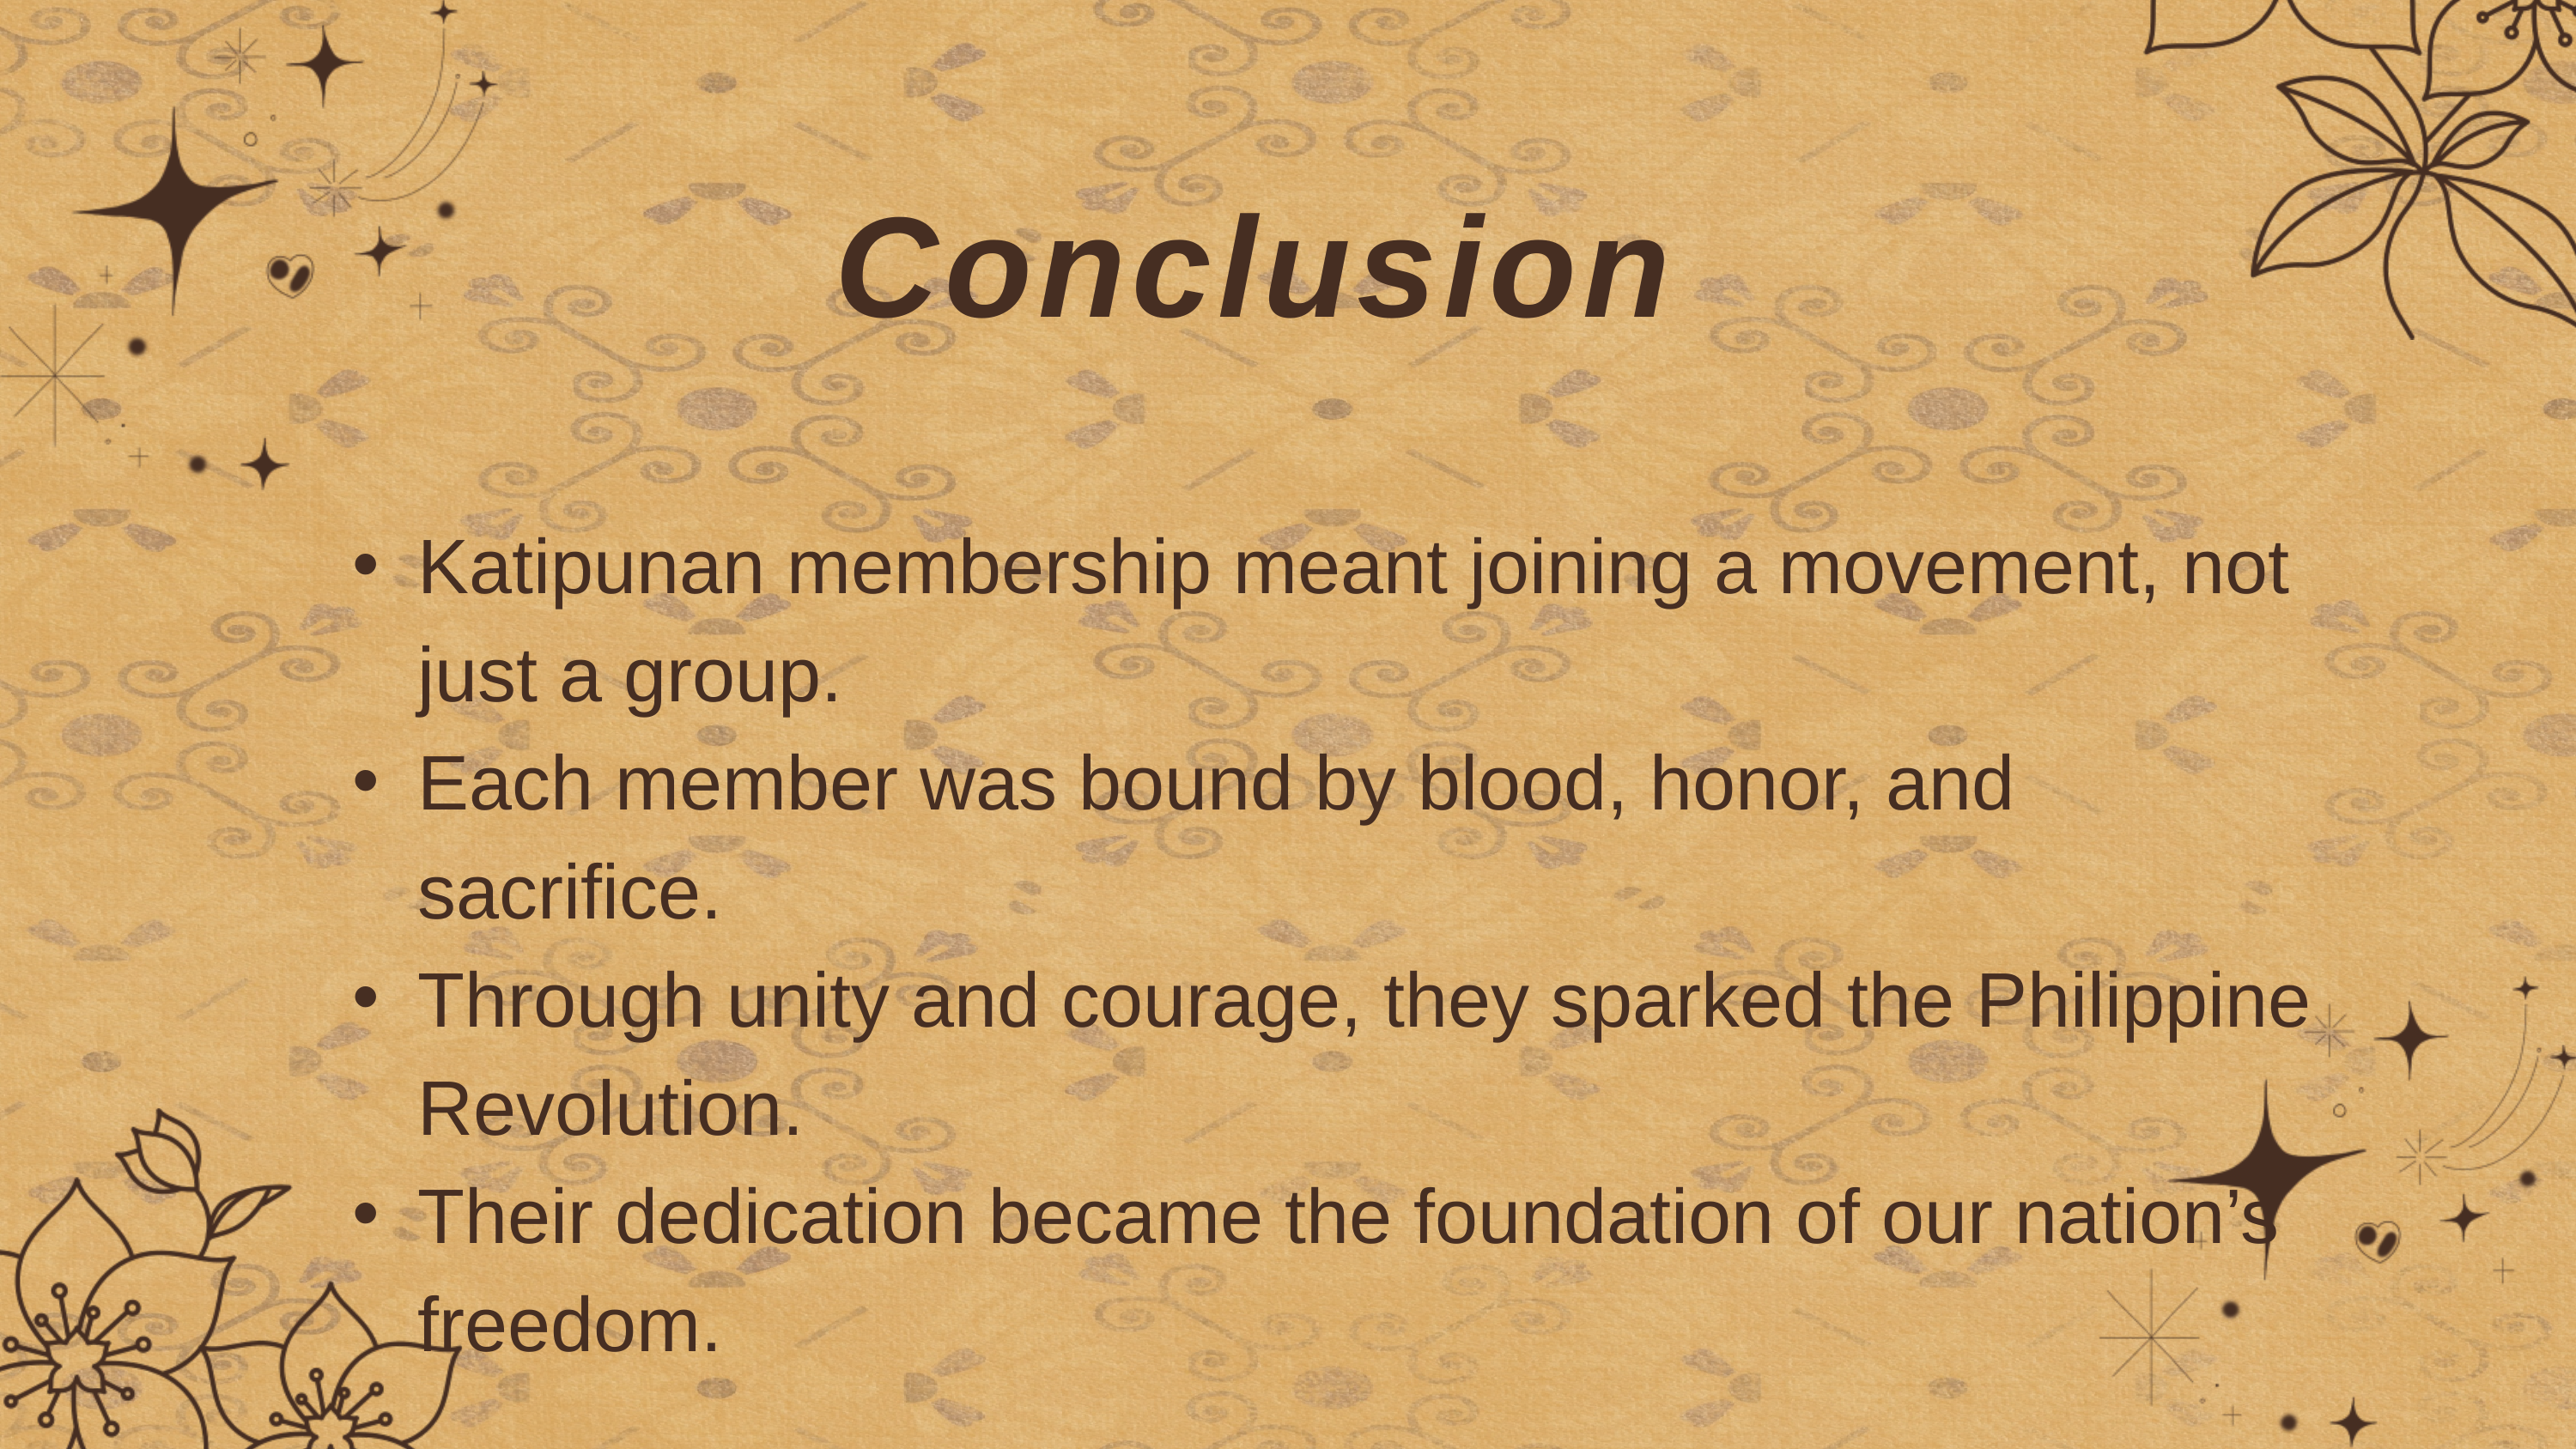

Conclusion
Katipunan membership meant joining a movement, not just a group.
Each member was bound by blood, honor, and sacrifice.
Through unity and courage, they sparked the Philippine Revolution.
Their dedication became the foundation of our nation’s freedom.